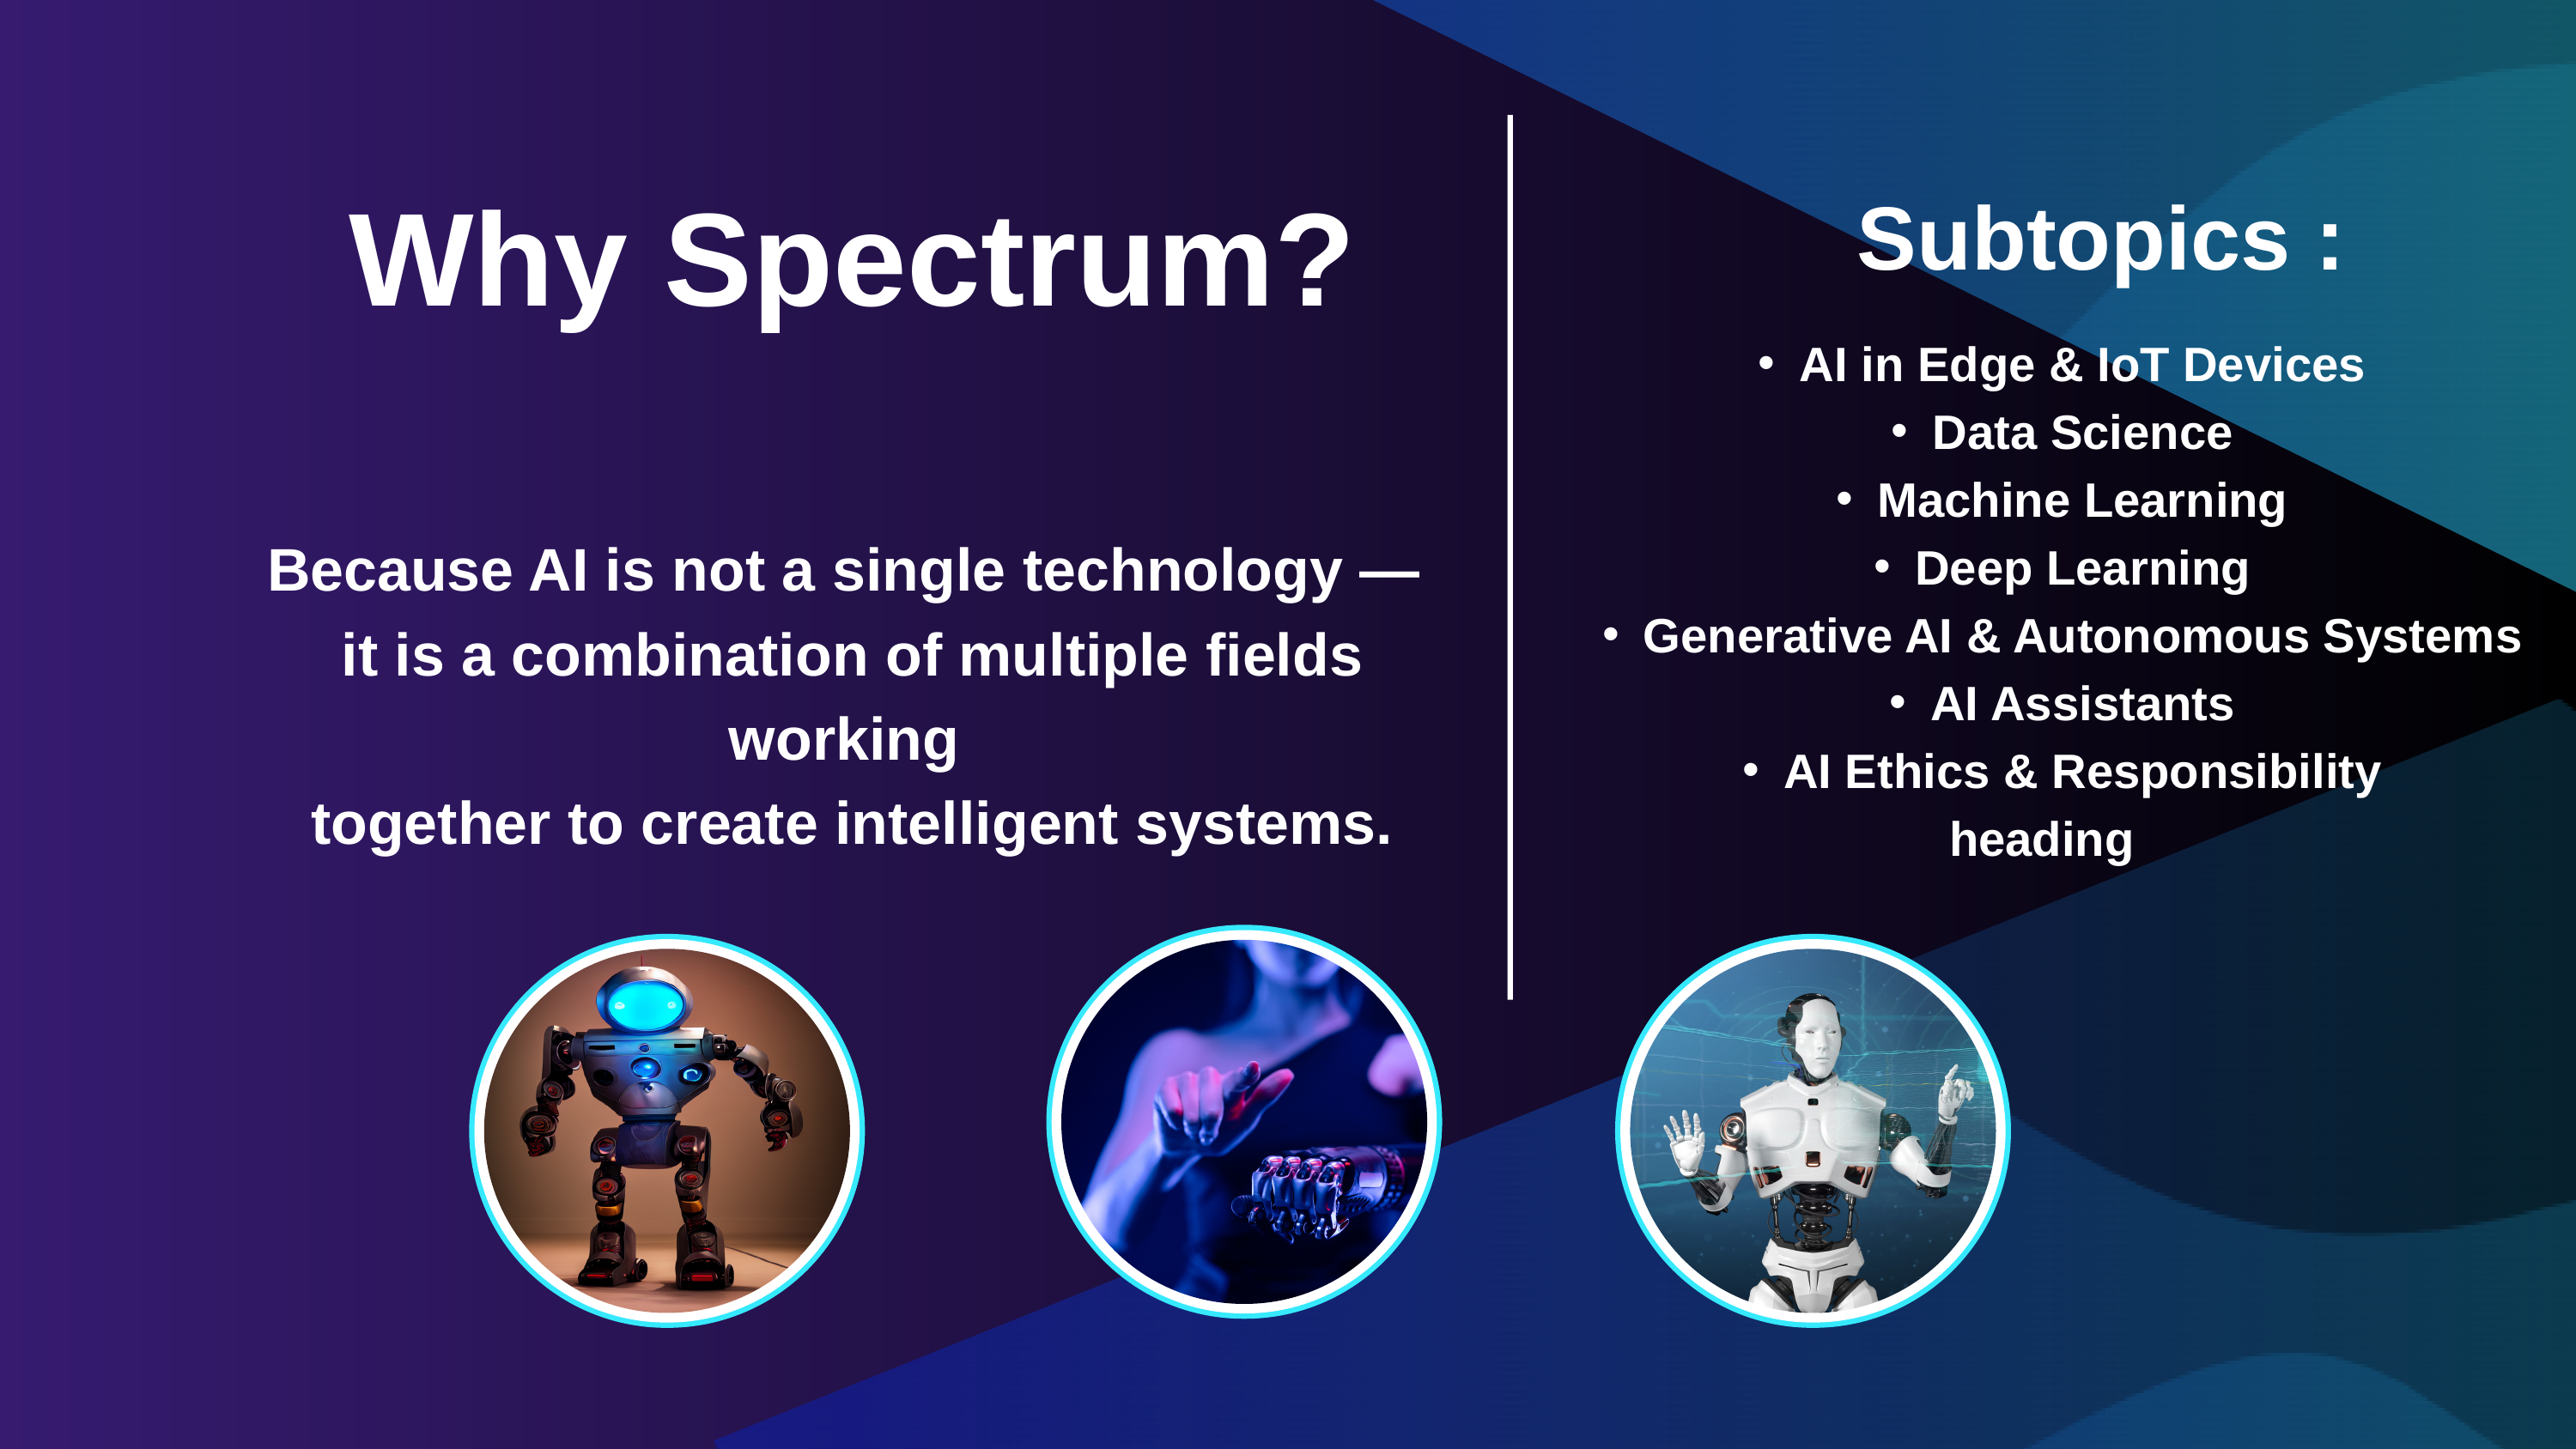

Why Spectrum?
Subtopics :

AI in Edge & IoT Devices
Data Science
Machine Learning
Deep Learning
Generative AI & Autonomous Systems
AI Assistants
AI Ethics & Responsibility
heading

Because AI is not a single technology —
it is a combination of multiple fields working
together to create intelligent systems.